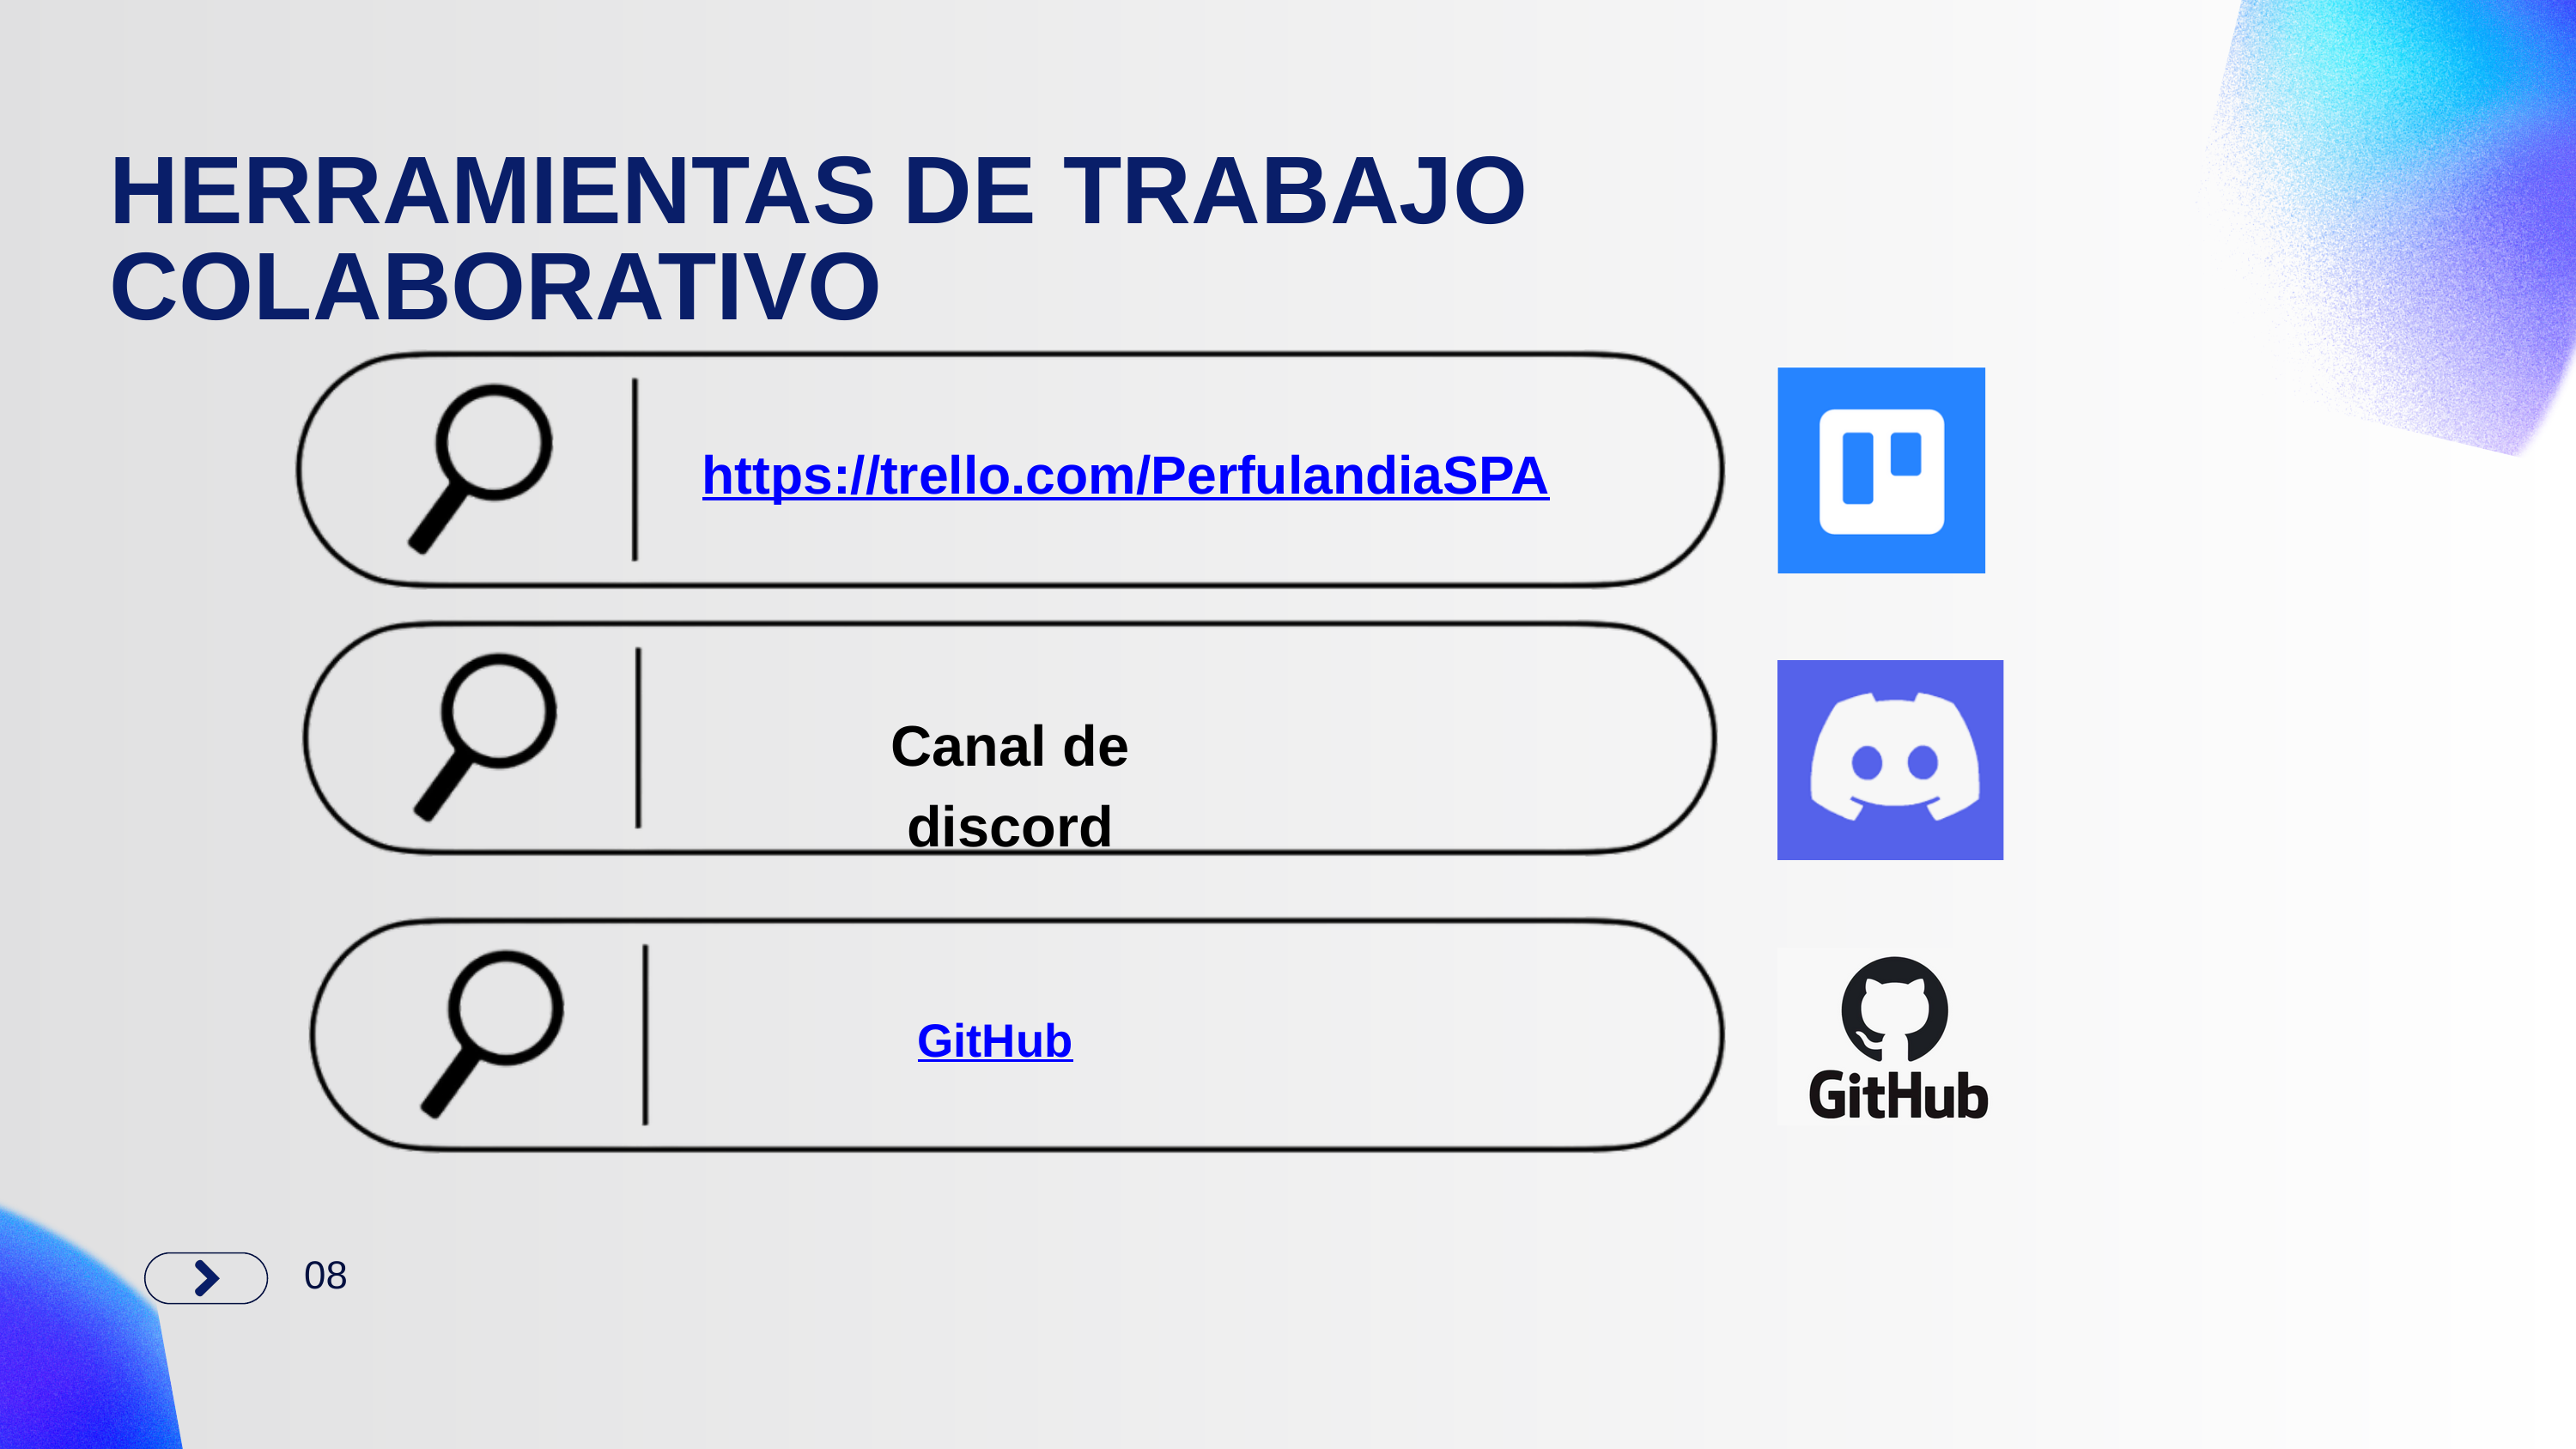

HERRAMIENTAS DE TRABAJO COLABORATIVO

https://trello.com/PerfulandiaSPA

Canal de discord

GitHub

08